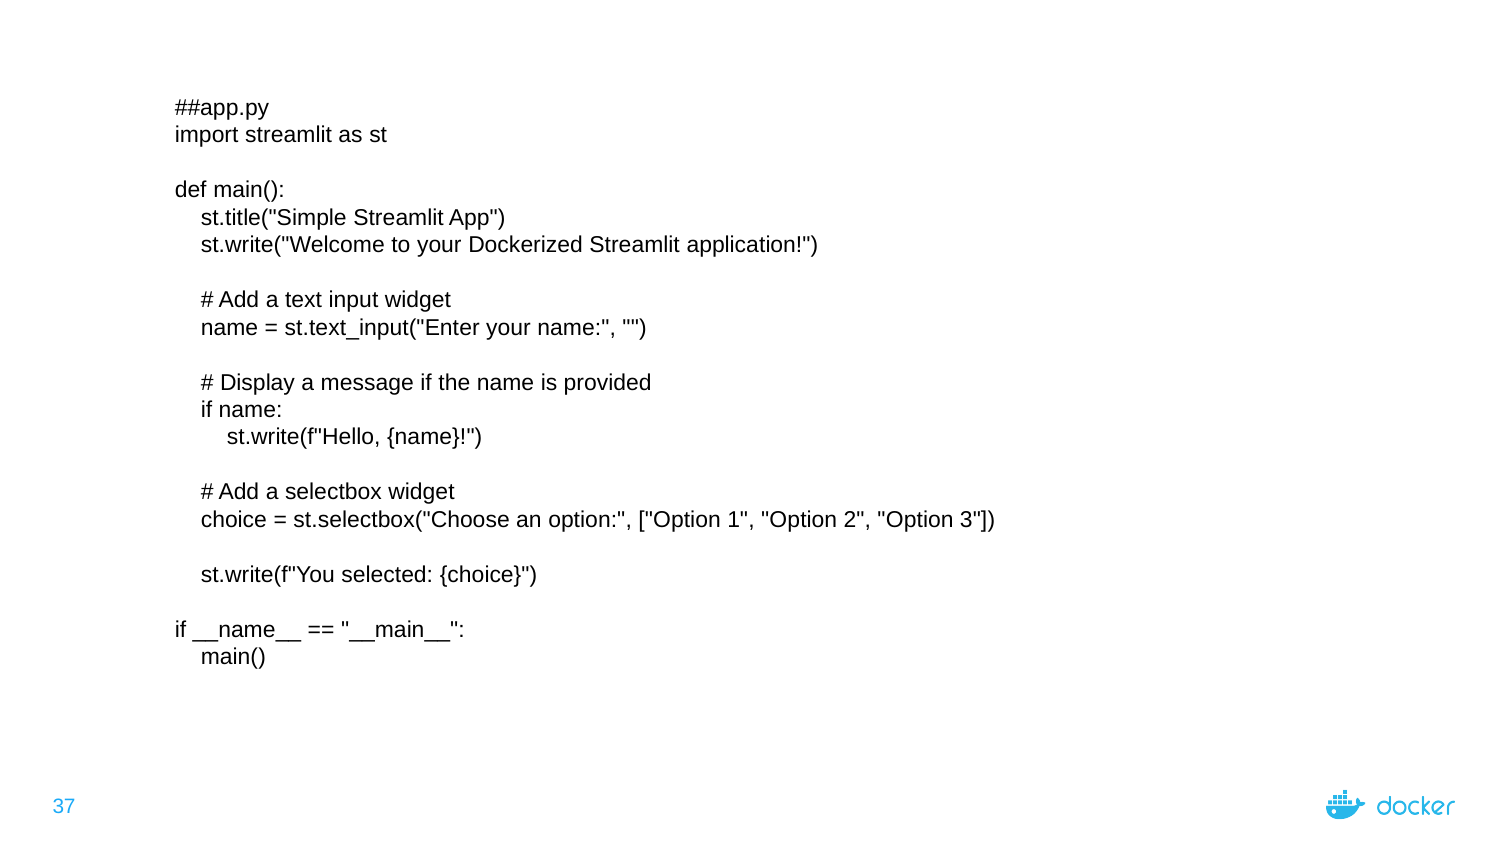

##app.py
import streamlit as st

def main():
    st.title("Simple Streamlit App")
    st.write("Welcome to your Dockerized Streamlit application!")

    # Add a text input widget
    name = st.text_input("Enter your name:", "")

    # Display a message if the name is provided
    if name:
        st.write(f"Hello, {name}!")

    # Add a selectbox widget
    choice = st.selectbox("Choose an option:", ["Option 1", "Option 2", "Option 3"])

    st.write(f"You selected: {choice}")

if __name__ == "__main__":
    main()

37